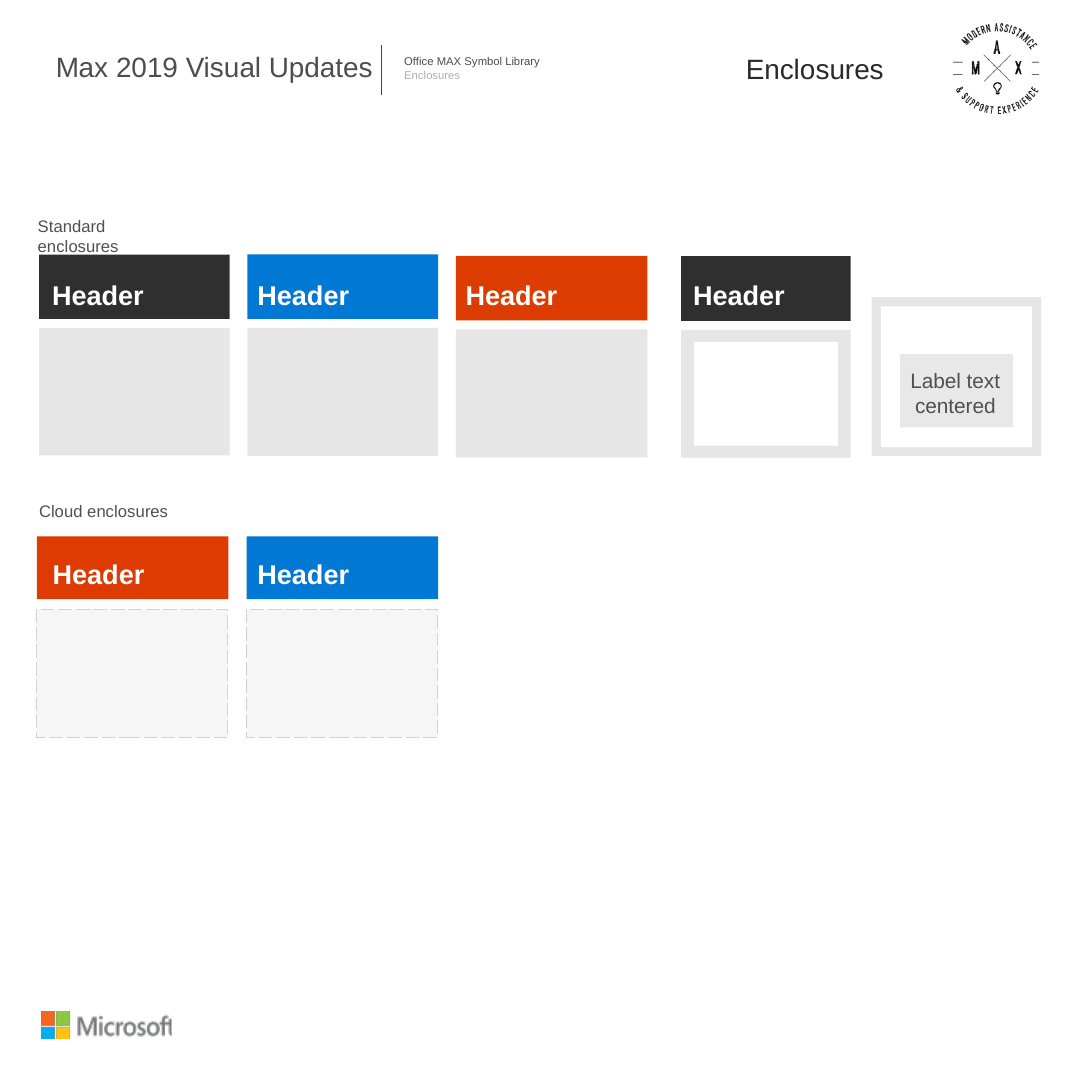

Enclosures
Standard enclosures

Header
Header
Header
Header

Label text
centered
Cloud enclosures

Header
Header
Office 365